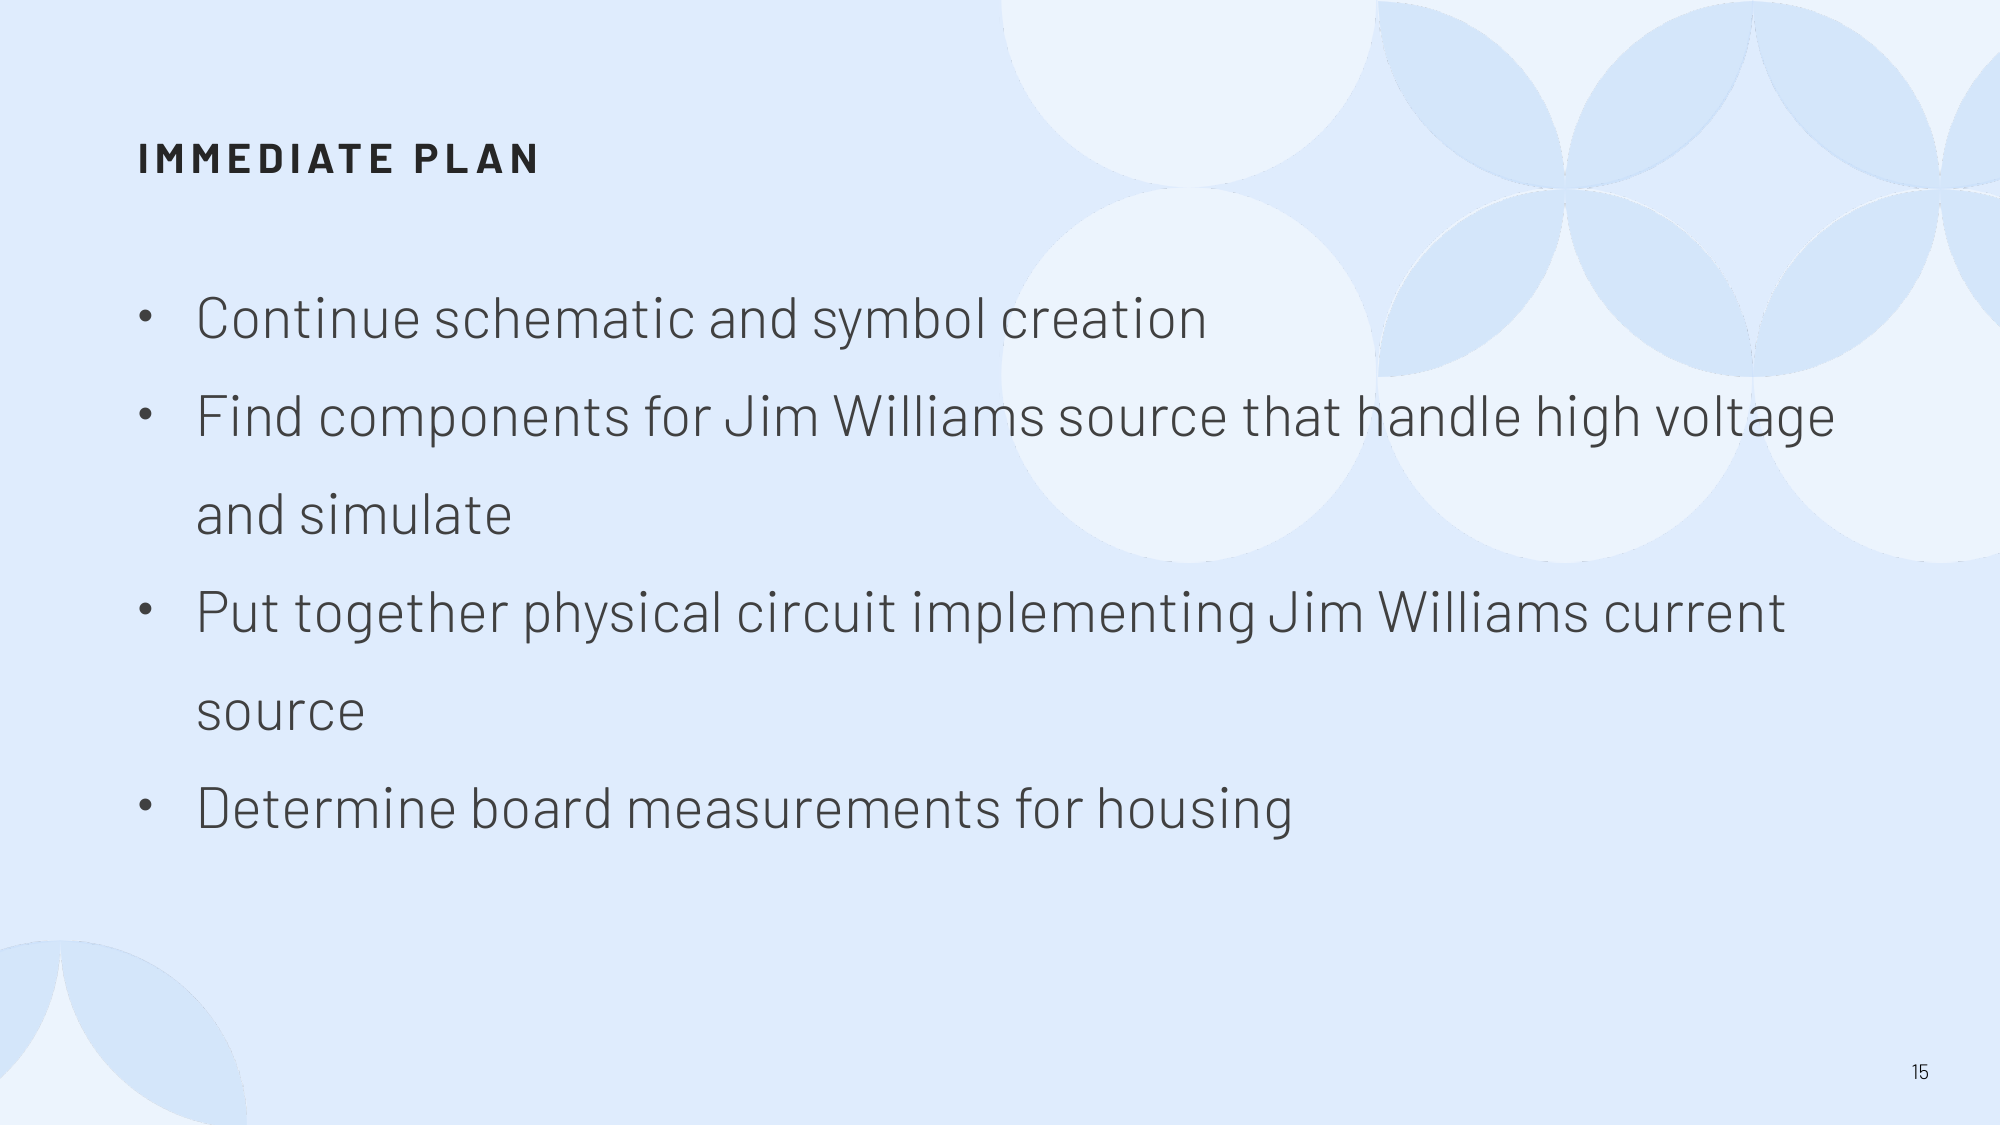

# Immediate Plan
Continue schematic and symbol creation
Find components for Jim Williams source that handle high voltage and simulate
Put together physical circuit implementing Jim Williams current source
Determine board measurements for housing
15